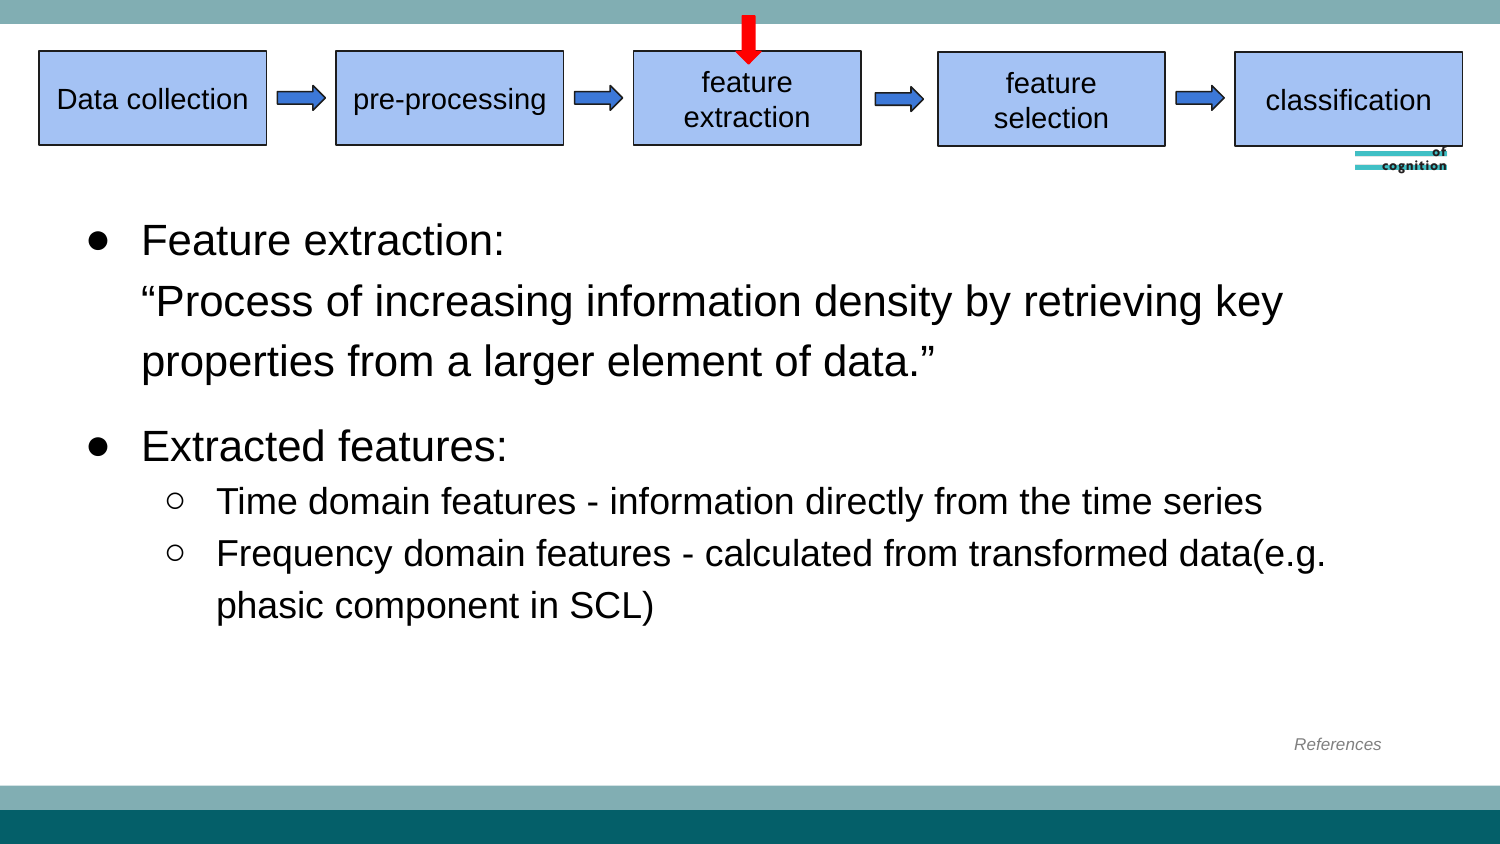

Data collection
pre-processing
feature extraction
feature selection
classification
#

Feature extraction:
“Process of increasing information density by retrieving key properties from a larger element of data.”
Extracted features:
Time domain features - information directly from the time series
Frequency domain features - calculated from transformed data(e.g. phasic component in SCL)